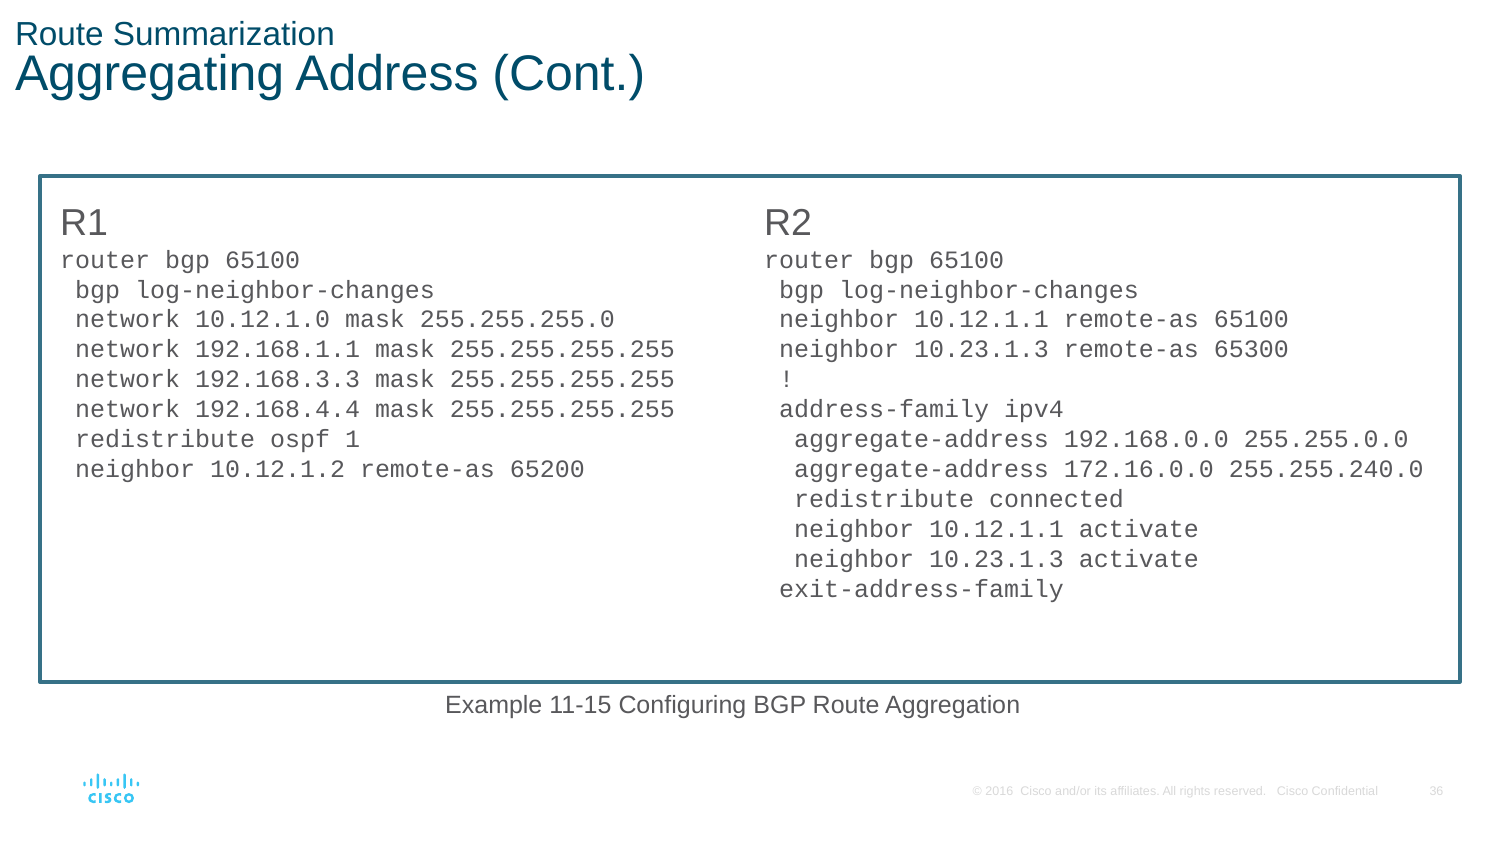

# Route Summarization Aggregating Address (Cont.)

R1
router bgp 65100
 bgp log-neighbor-changes
 network 10.12.1.0 mask 255.255.255.0
 network 192.168.1.1 mask 255.255.255.255
 network 192.168.3.3 mask 255.255.255.255
 network 192.168.4.4 mask 255.255.255.255
 redistribute ospf 1
 neighbor 10.12.1.2 remote-as 65200
R2
router bgp 65100
 bgp log-neighbor-changes
 neighbor 10.12.1.1 remote-as 65100
 neighbor 10.23.1.3 remote-as 65300
 !
 address-family ipv4
  aggregate-address 192.168.0.0 255.255.0.0
  aggregate-address 172.16.0.0 255.255.240.0
  redistribute connected
  neighbor 10.12.1.1 activate
  neighbor 10.23.1.3 activate
 exit-address-family
Example 11-15 Configuring BGP Route Aggregation